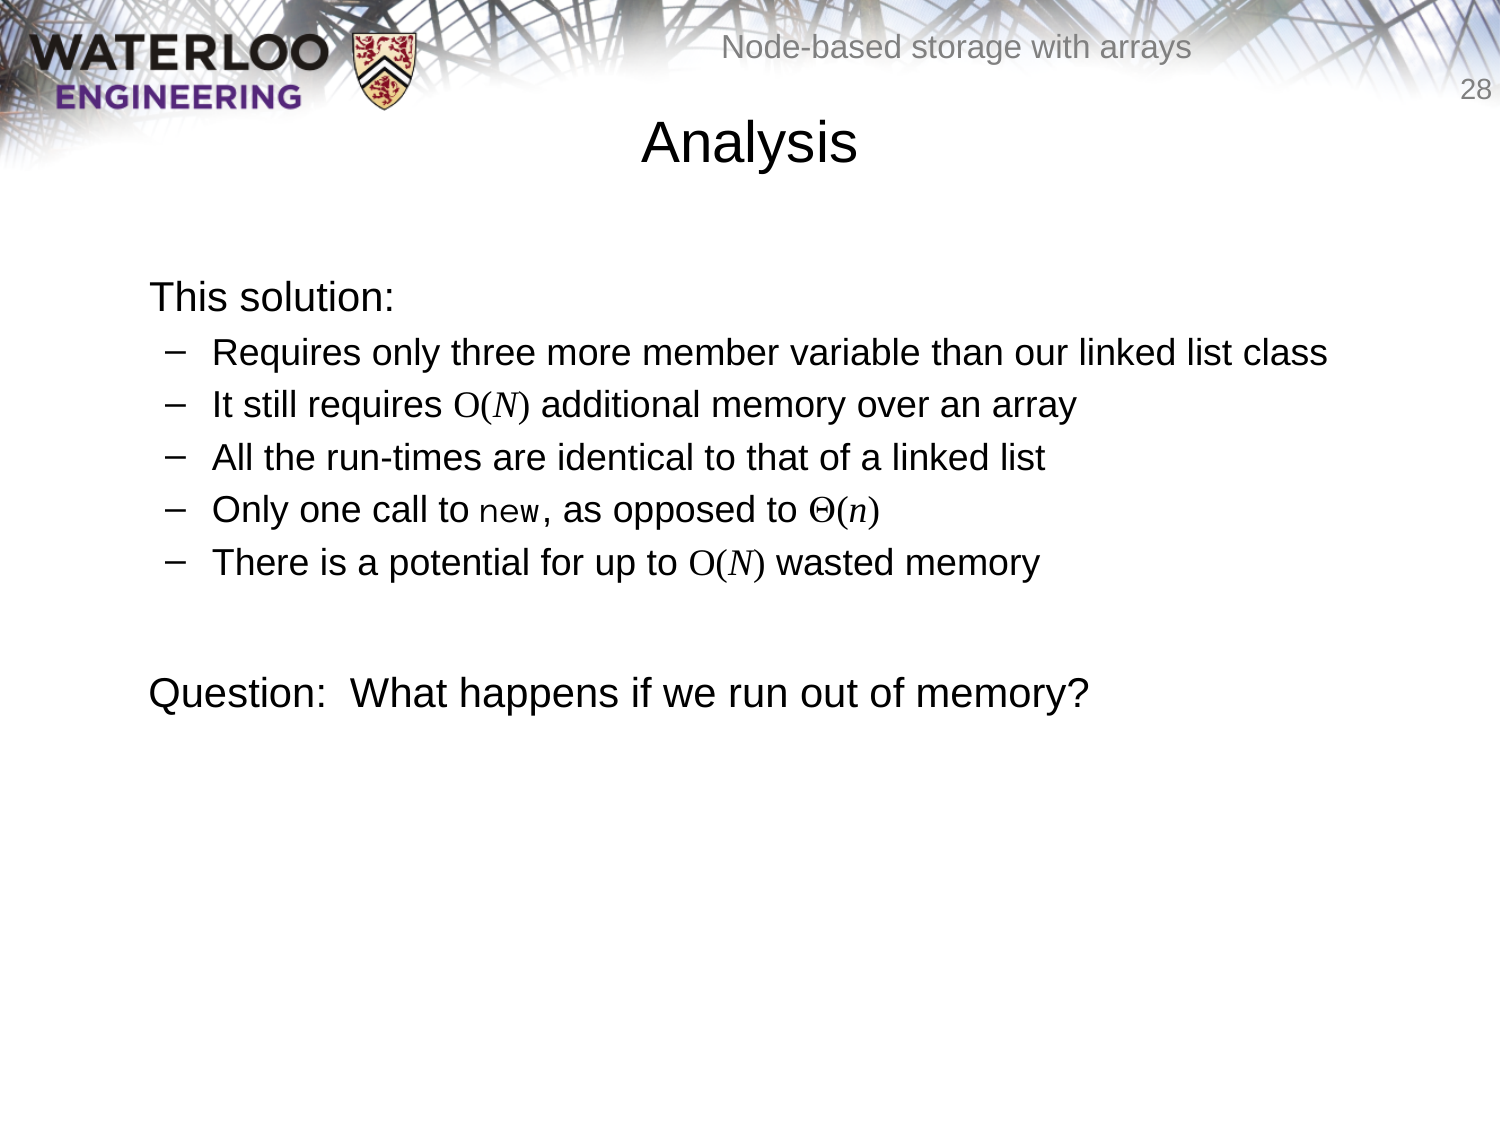

# Analysis
	This solution:
Requires only three more member variable than our linked list class
It still requires O(N) additional memory over an array
All the run-times are identical to that of a linked list
Only one call to new, as opposed to Θ(n)
There is a potential for up to O(N) wasted memory

	Question:  What happens if we run out of memory?